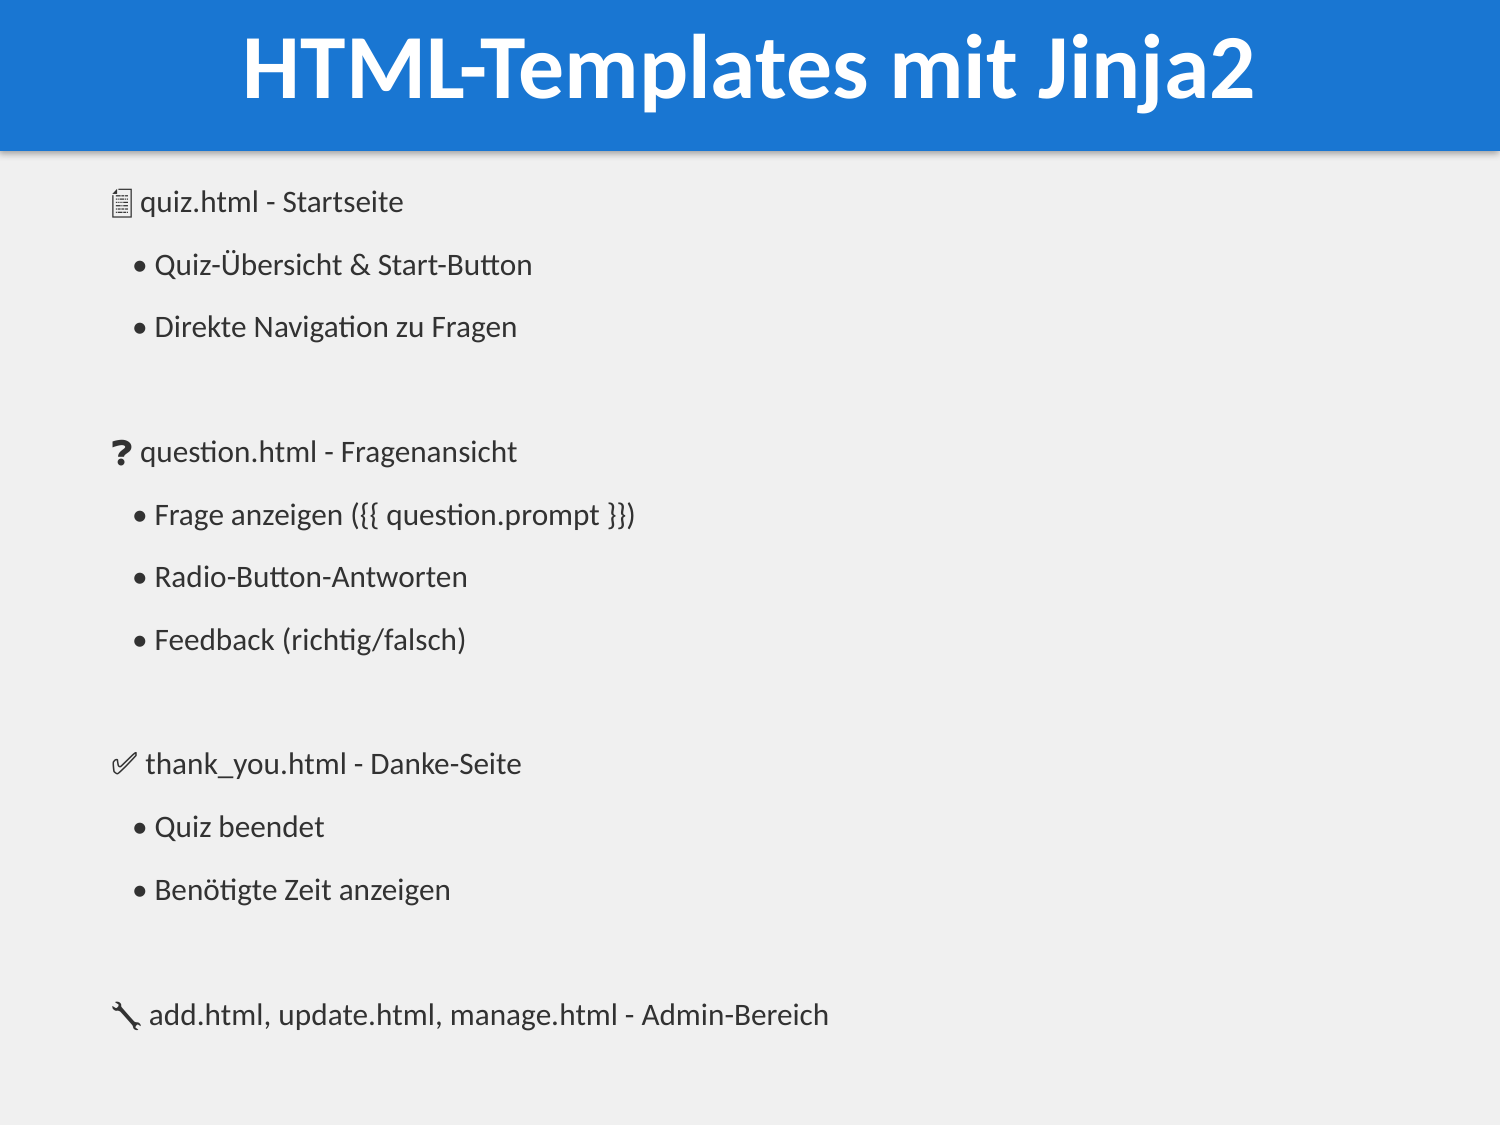

HTML-Templates mit Jinja2
📄 quiz.html - Startseite
   • Quiz-Übersicht & Start-Button
   • Direkte Navigation zu Fragen

❓ question.html - Fragenansicht
   • Frage anzeigen ({{ question.prompt }})
   • Radio-Button-Antworten
   • Feedback (richtig/falsch)

✅ thank_you.html - Danke-Seite
   • Quiz beendet
   • Benötigte Zeit anzeigen

🔧 add.html, update.html, manage.html - Admin-Bereich